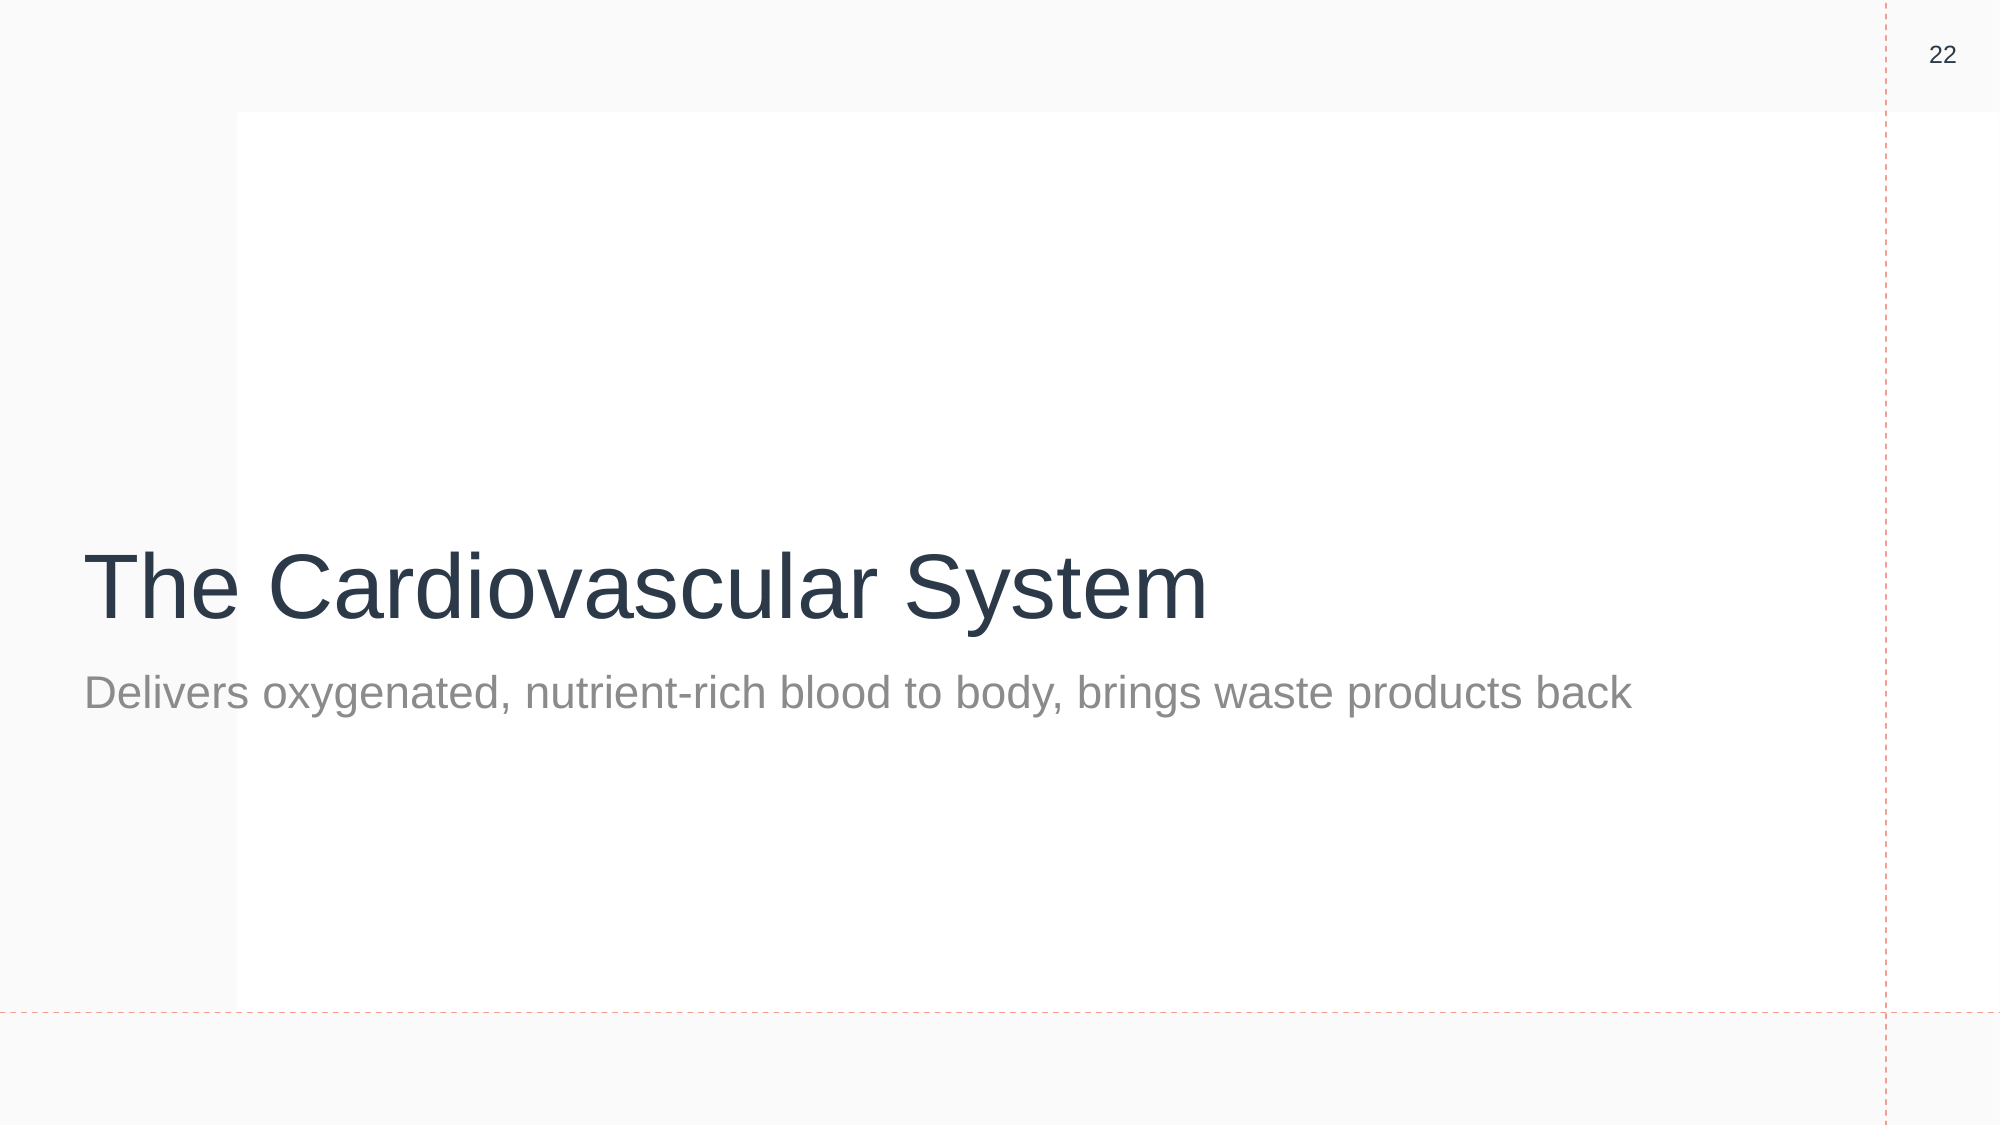

22
# The Cardiovascular System
Delivers oxygenated, nutrient-rich blood to body, brings waste products back